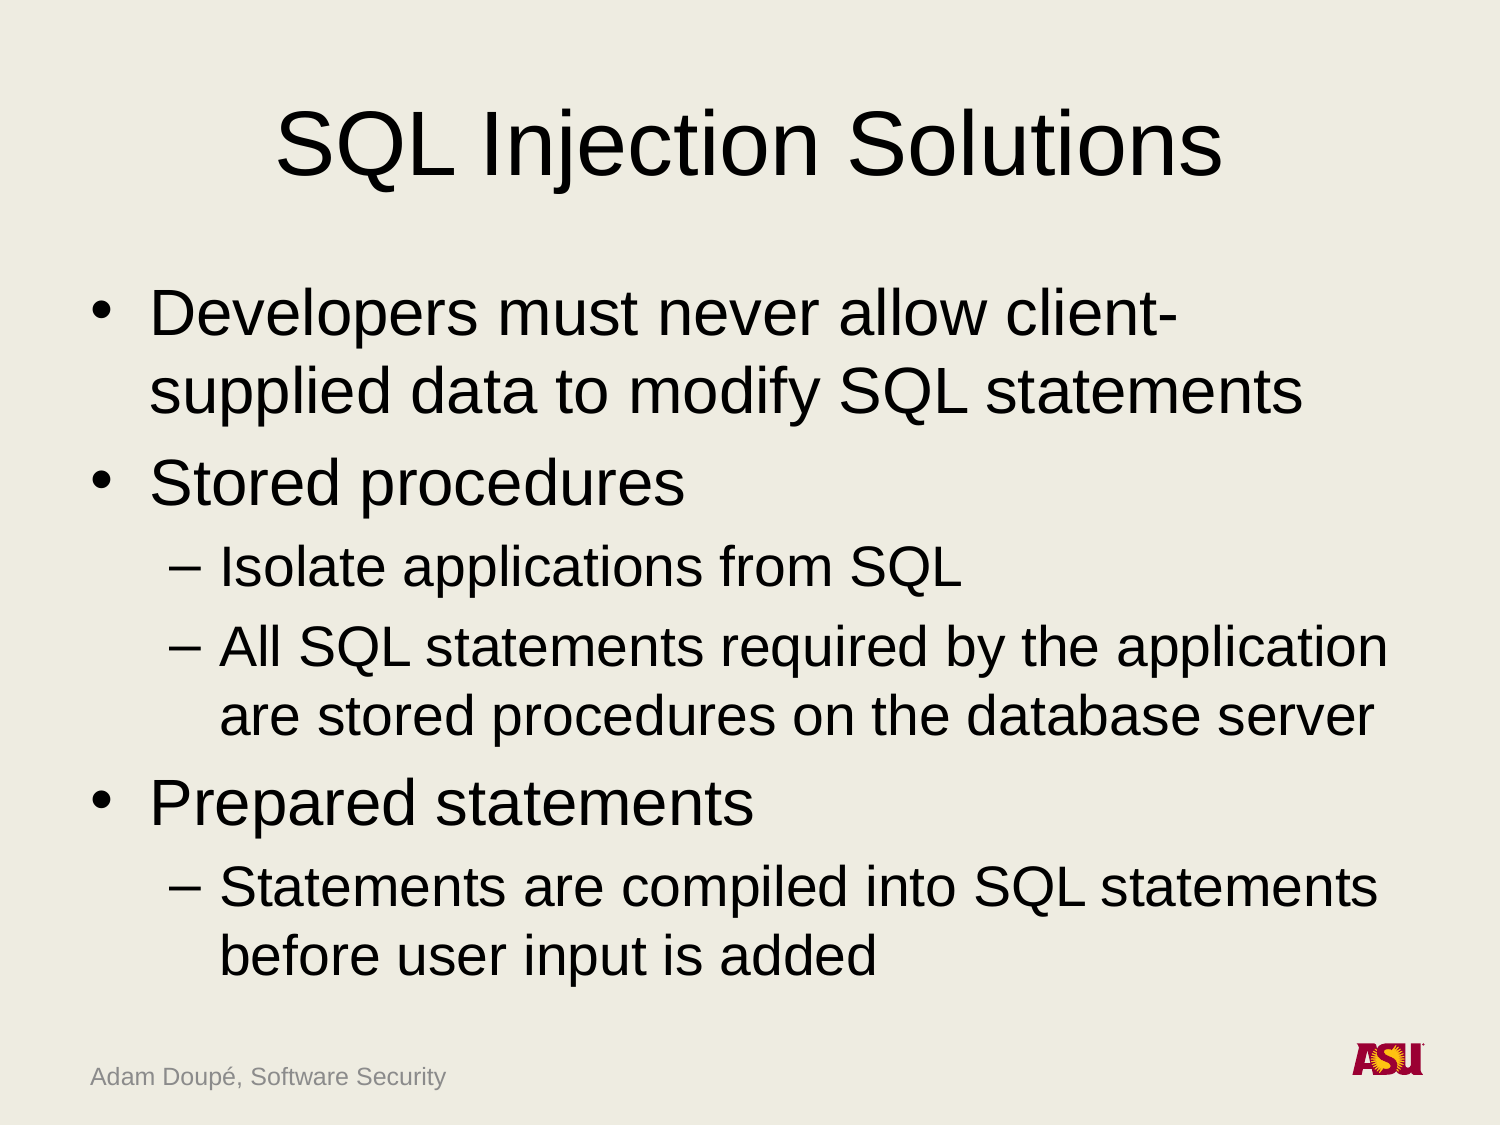

# SQL Injection Solutions
Developers must never allow client-supplied data to modify SQL statements
Stored procedures
Isolate applications from SQL
All SQL statements required by the application are stored procedures on the database server
Prepared statements
Statements are compiled into SQL statements before user input is added